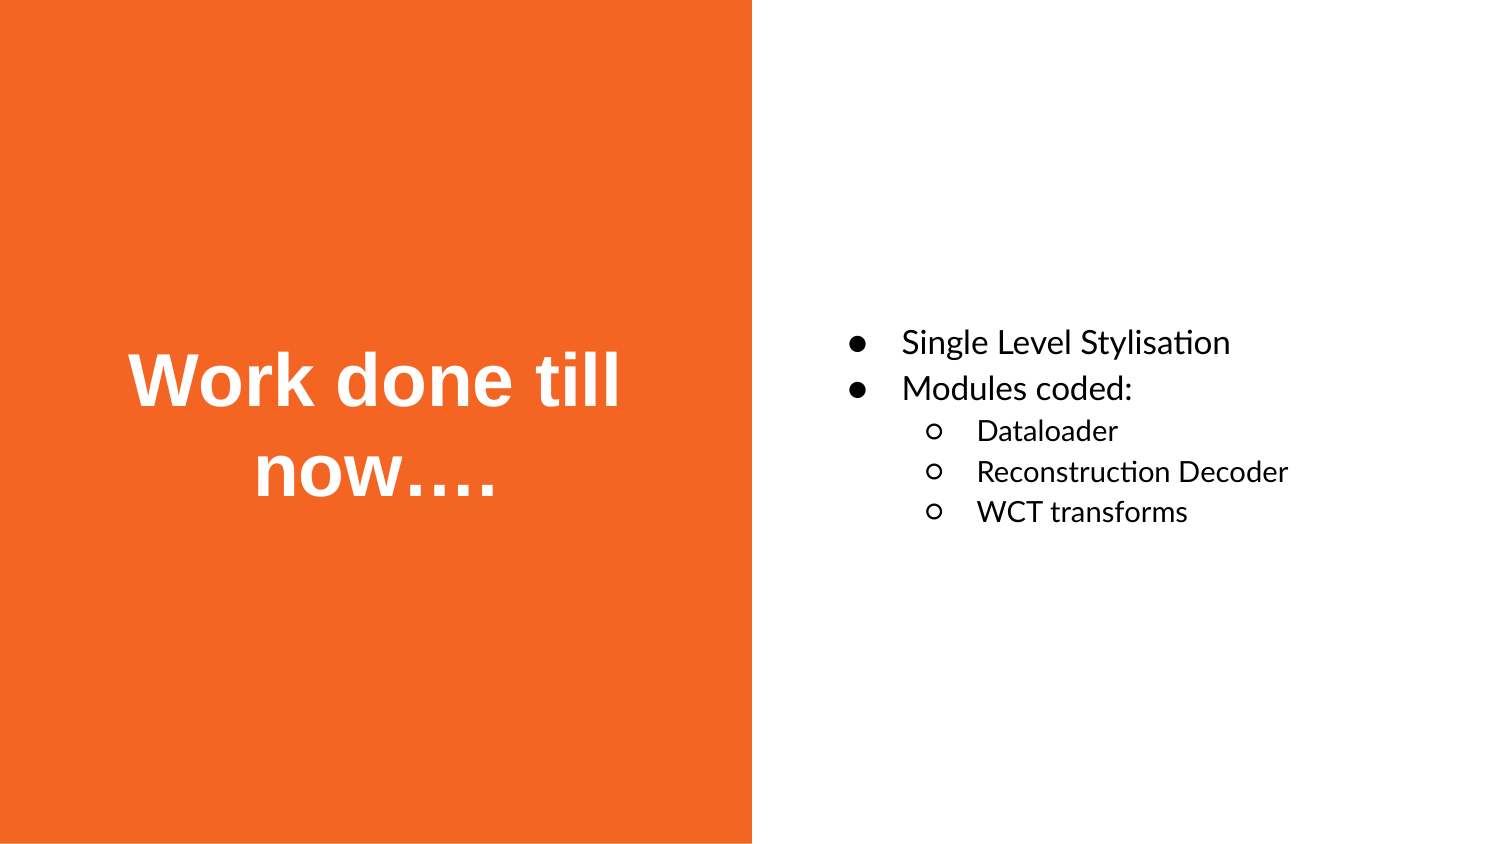

# Work done till now….
Single Level Stylisation
Modules coded:
Dataloader
Reconstruction Decoder
WCT transforms